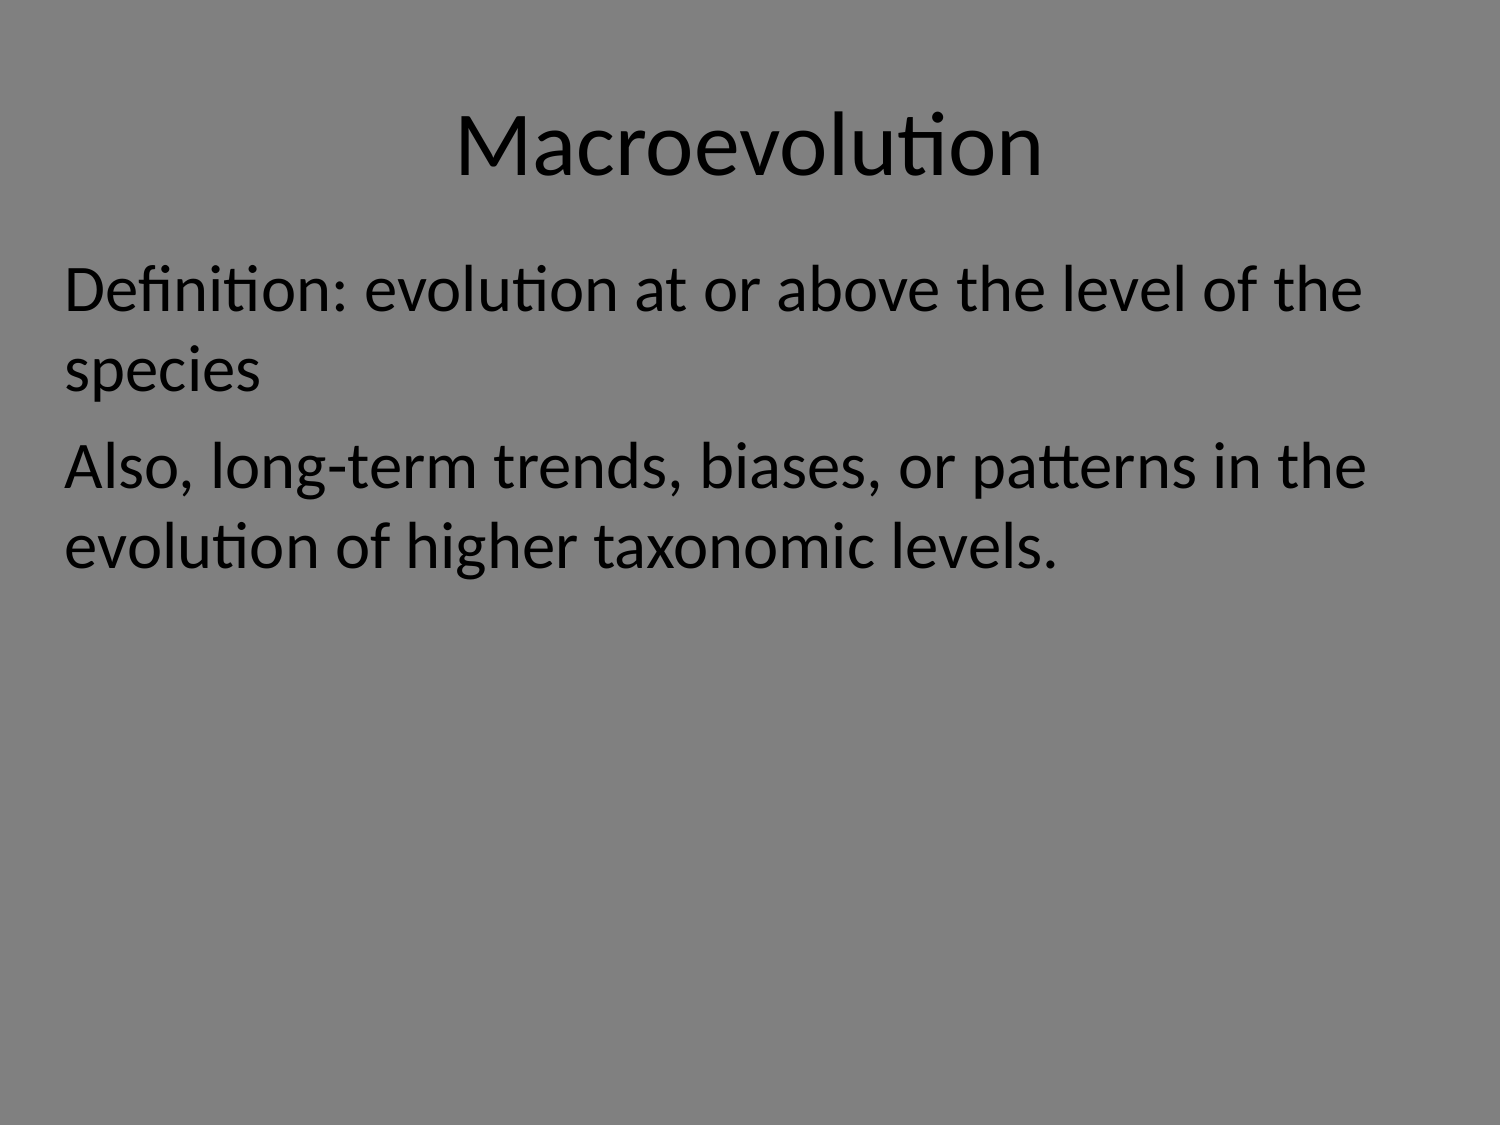

# Macroevolution
Definition: evolution at or above the level of the species
Also, long-term trends, biases, or patterns in the evolution of higher taxonomic levels.